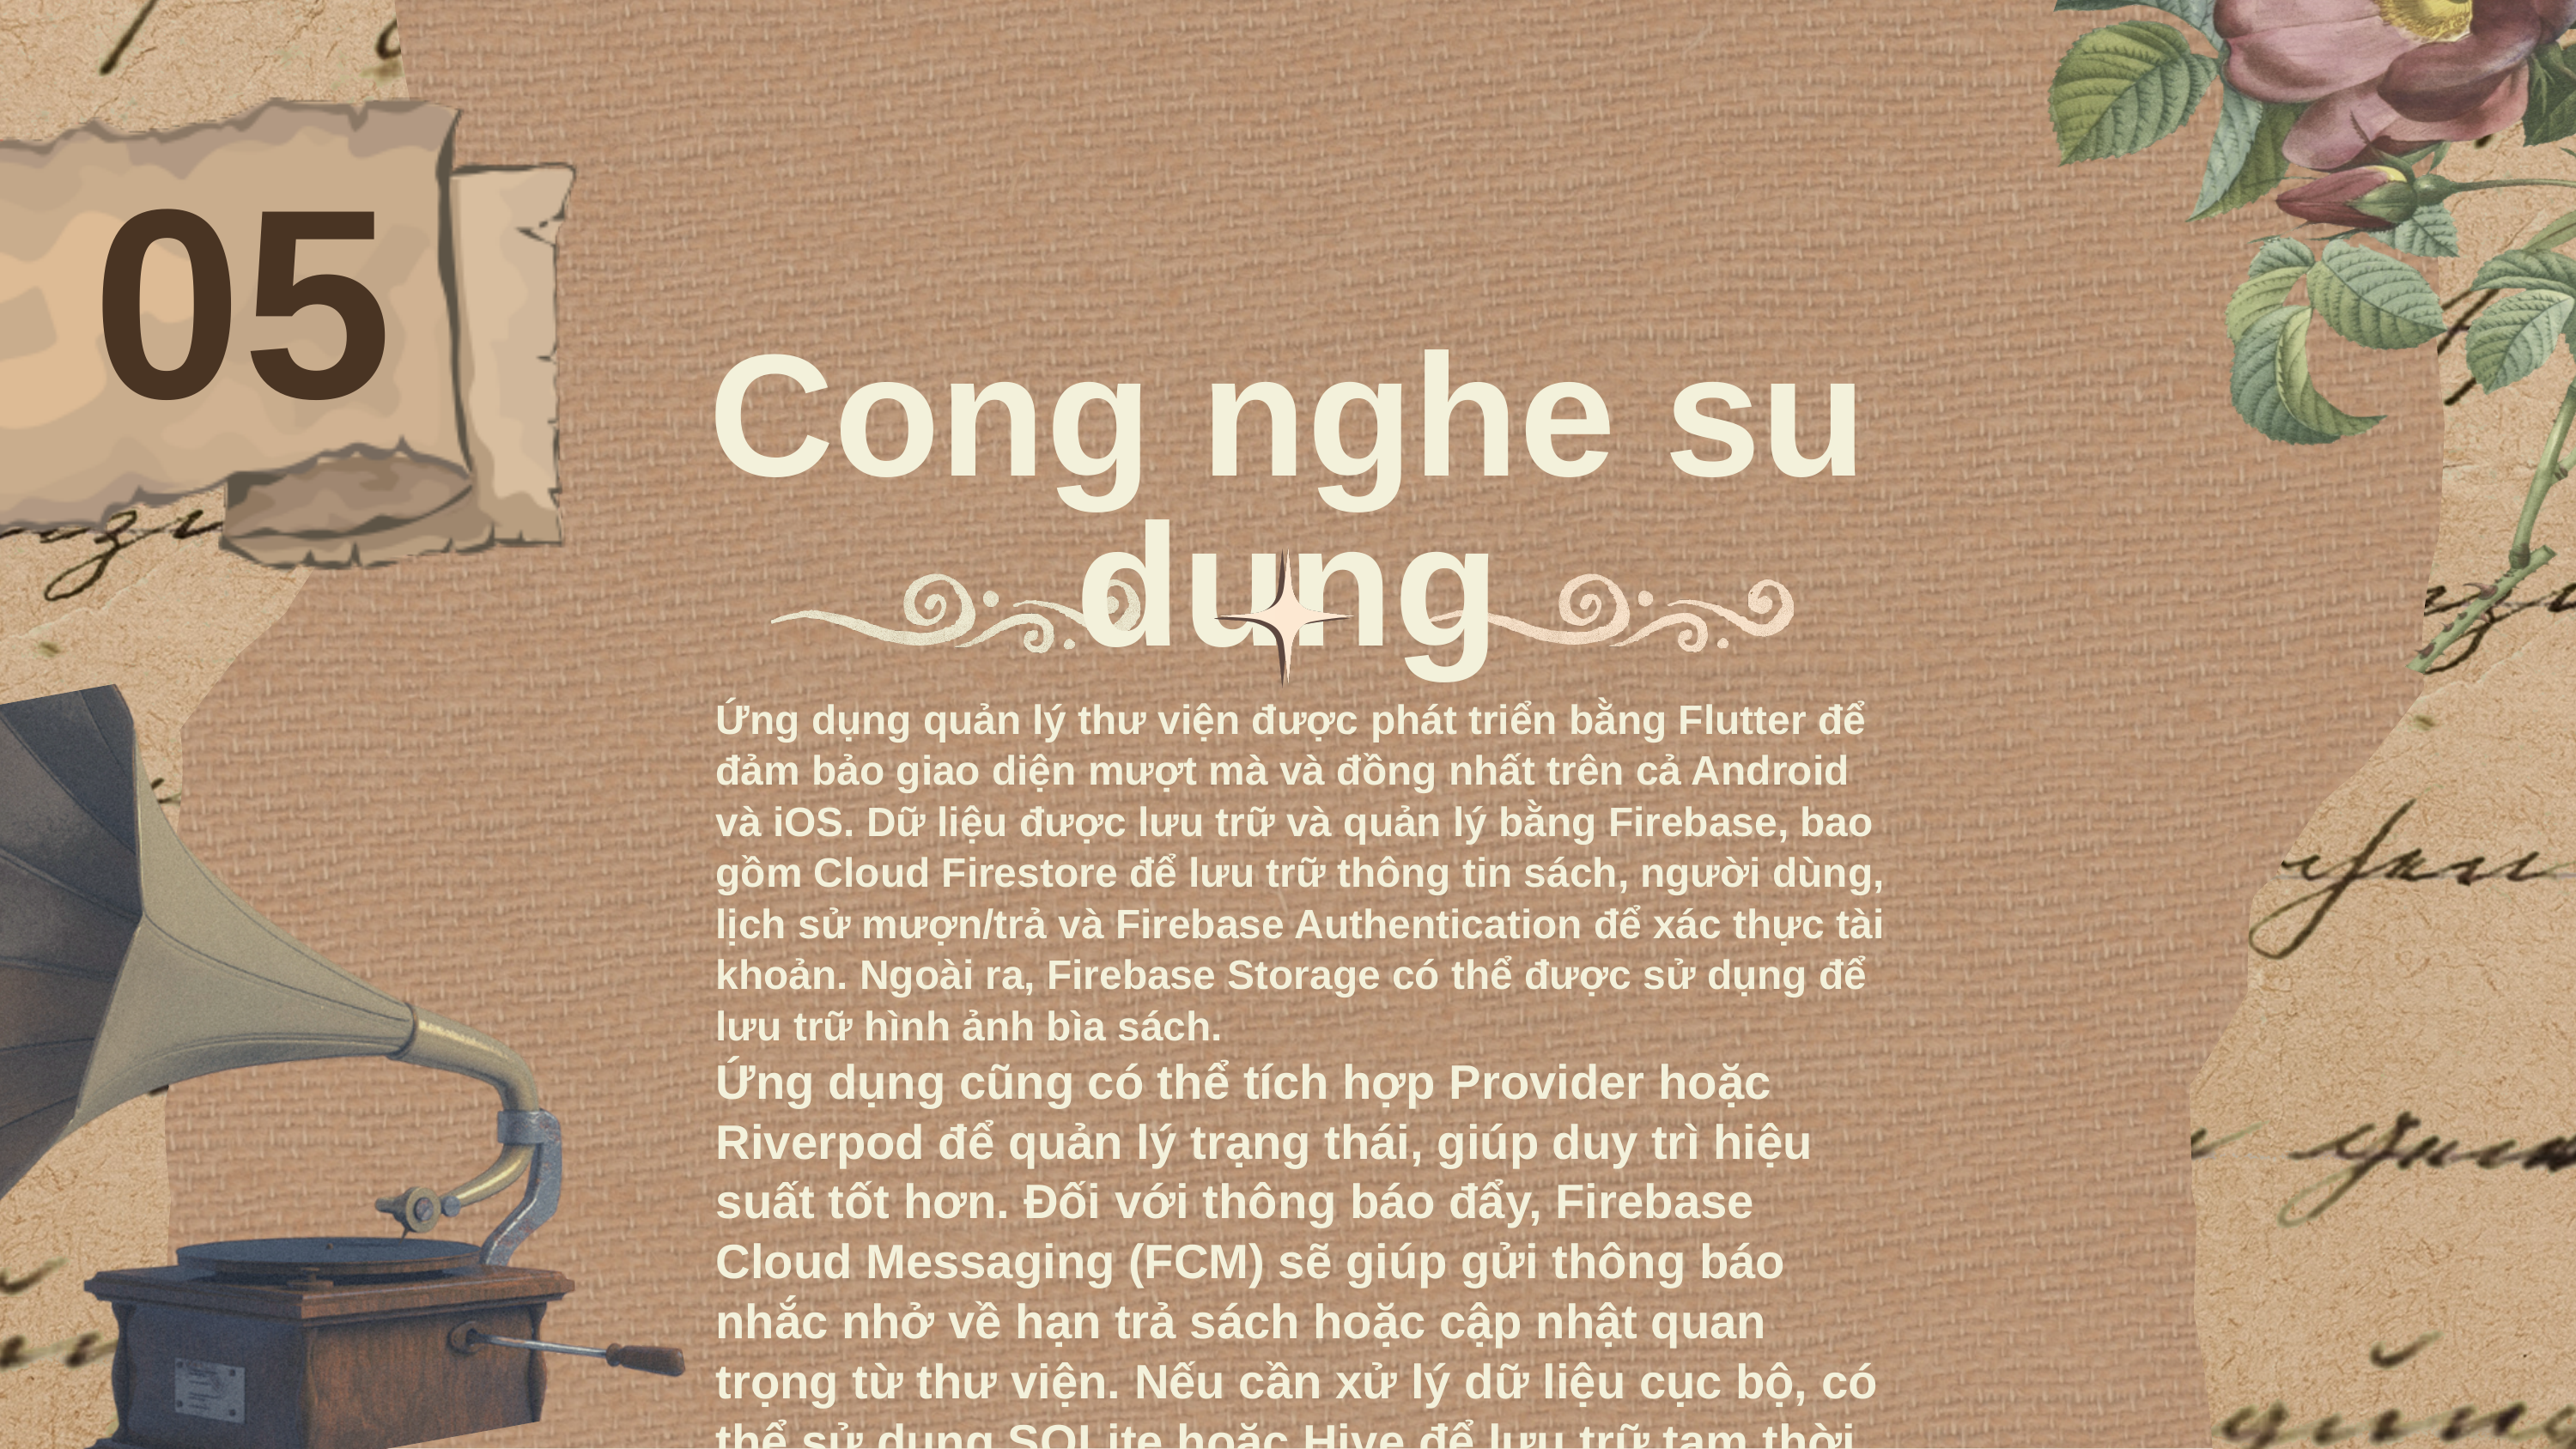

05
Cong nghe su dung

Ứng dụng quản lý thư viện được phát triển bằng Flutter để đảm bảo giao diện mượt mà và đồng nhất trên cả Android và iOS. Dữ liệu được lưu trữ và quản lý bằng Firebase, bao gồm Cloud Firestore để lưu trữ thông tin sách, người dùng, lịch sử mượn/trả và Firebase Authentication để xác thực tài khoản. Ngoài ra, Firebase Storage có thể được sử dụng để lưu trữ hình ảnh bìa sách.
Ứng dụng cũng có thể tích hợp Provider hoặc Riverpod để quản lý trạng thái, giúp duy trì hiệu suất tốt hơn. Đối với thông báo đẩy, Firebase Cloud Messaging (FCM) sẽ giúp gửi thông báo nhắc nhở về hạn trả sách hoặc cập nhật quan trọng từ thư viện. Nếu cần xử lý dữ liệu cục bộ, có thể sử dụng SQLite hoặc Hive để lưu trữ tạm thời.